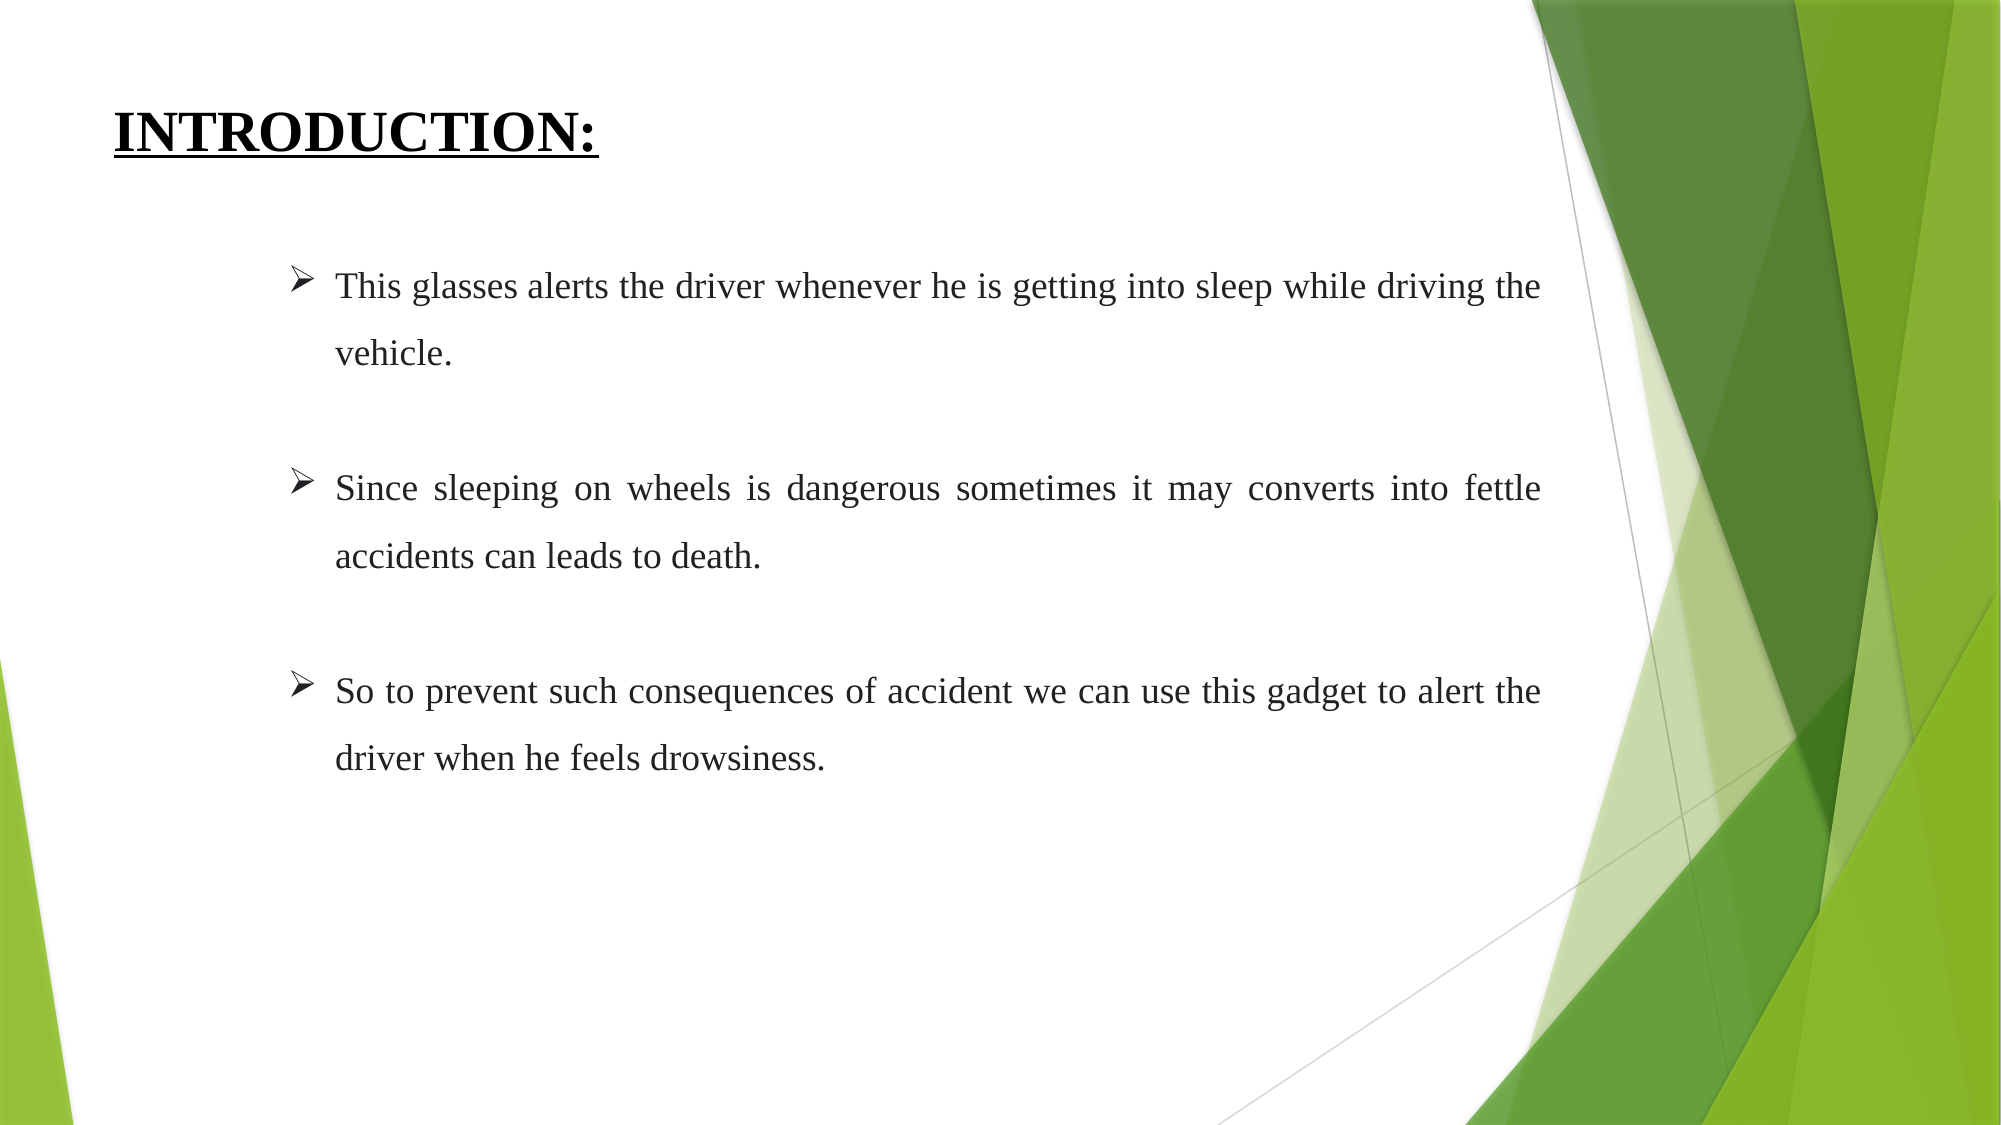

INTRODUCTION:
This glasses alerts the driver whenever he is getting into sleep while driving the vehicle.

Since sleeping on wheels is dangerous sometimes it may converts into fettle accidents can leads to death.

So to prevent such consequences of accident we can use this gadget to alert the driver when he feels drowsiness.